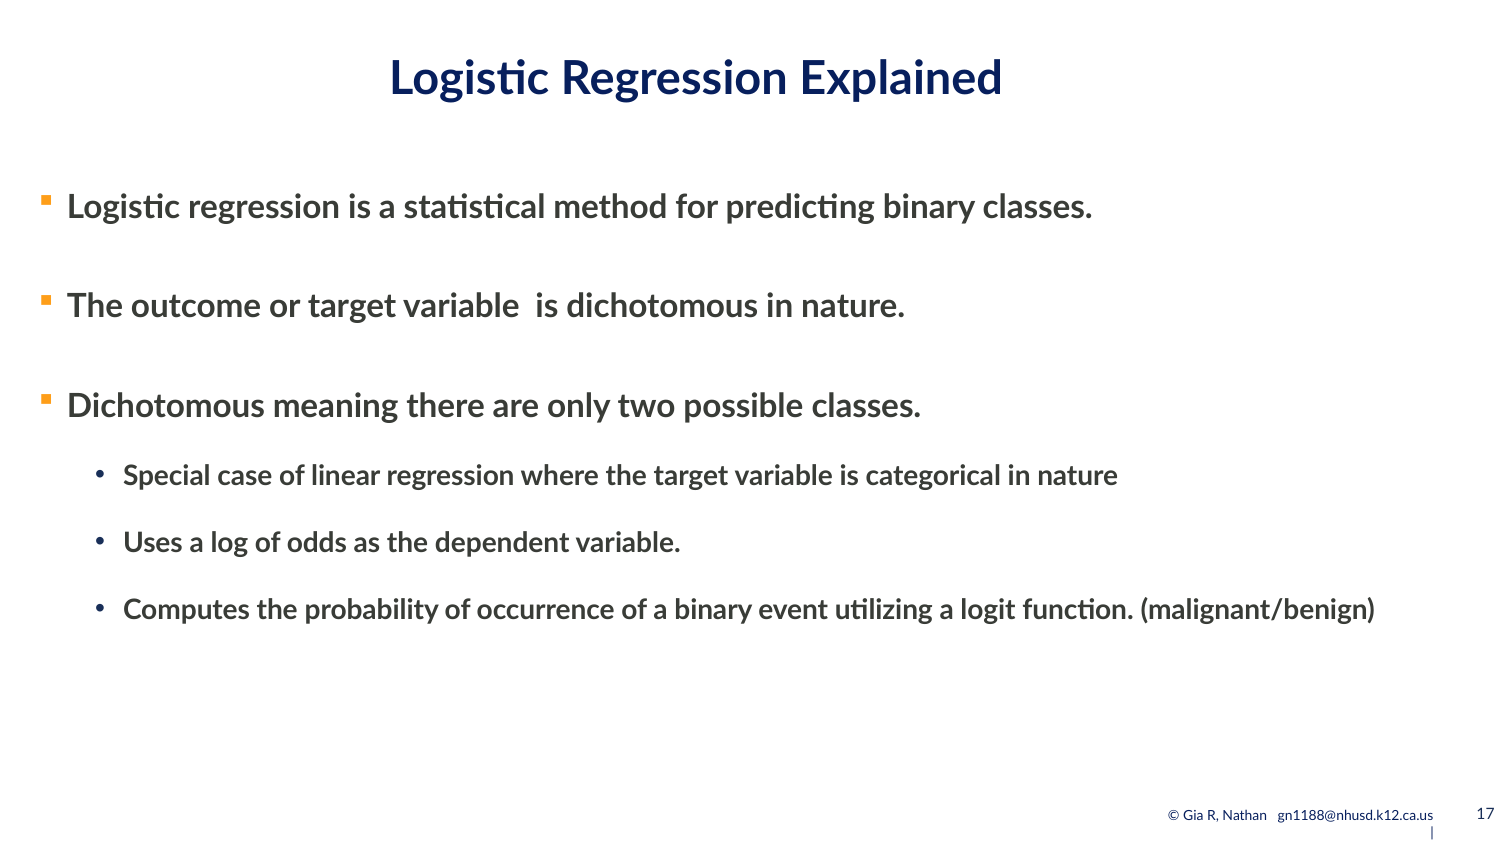

# Logistic Regression Explained
Logistic regression is a statistical method for predicting binary classes.
The outcome or target variable  is dichotomous in nature.
Dichotomous meaning there are only two possible classes.
Special case of linear regression where the target variable is categorical in nature
Uses a log of odds as the dependent variable.
Computes the probability of occurrence of a binary event utilizing a logit function. (malignant/benign)